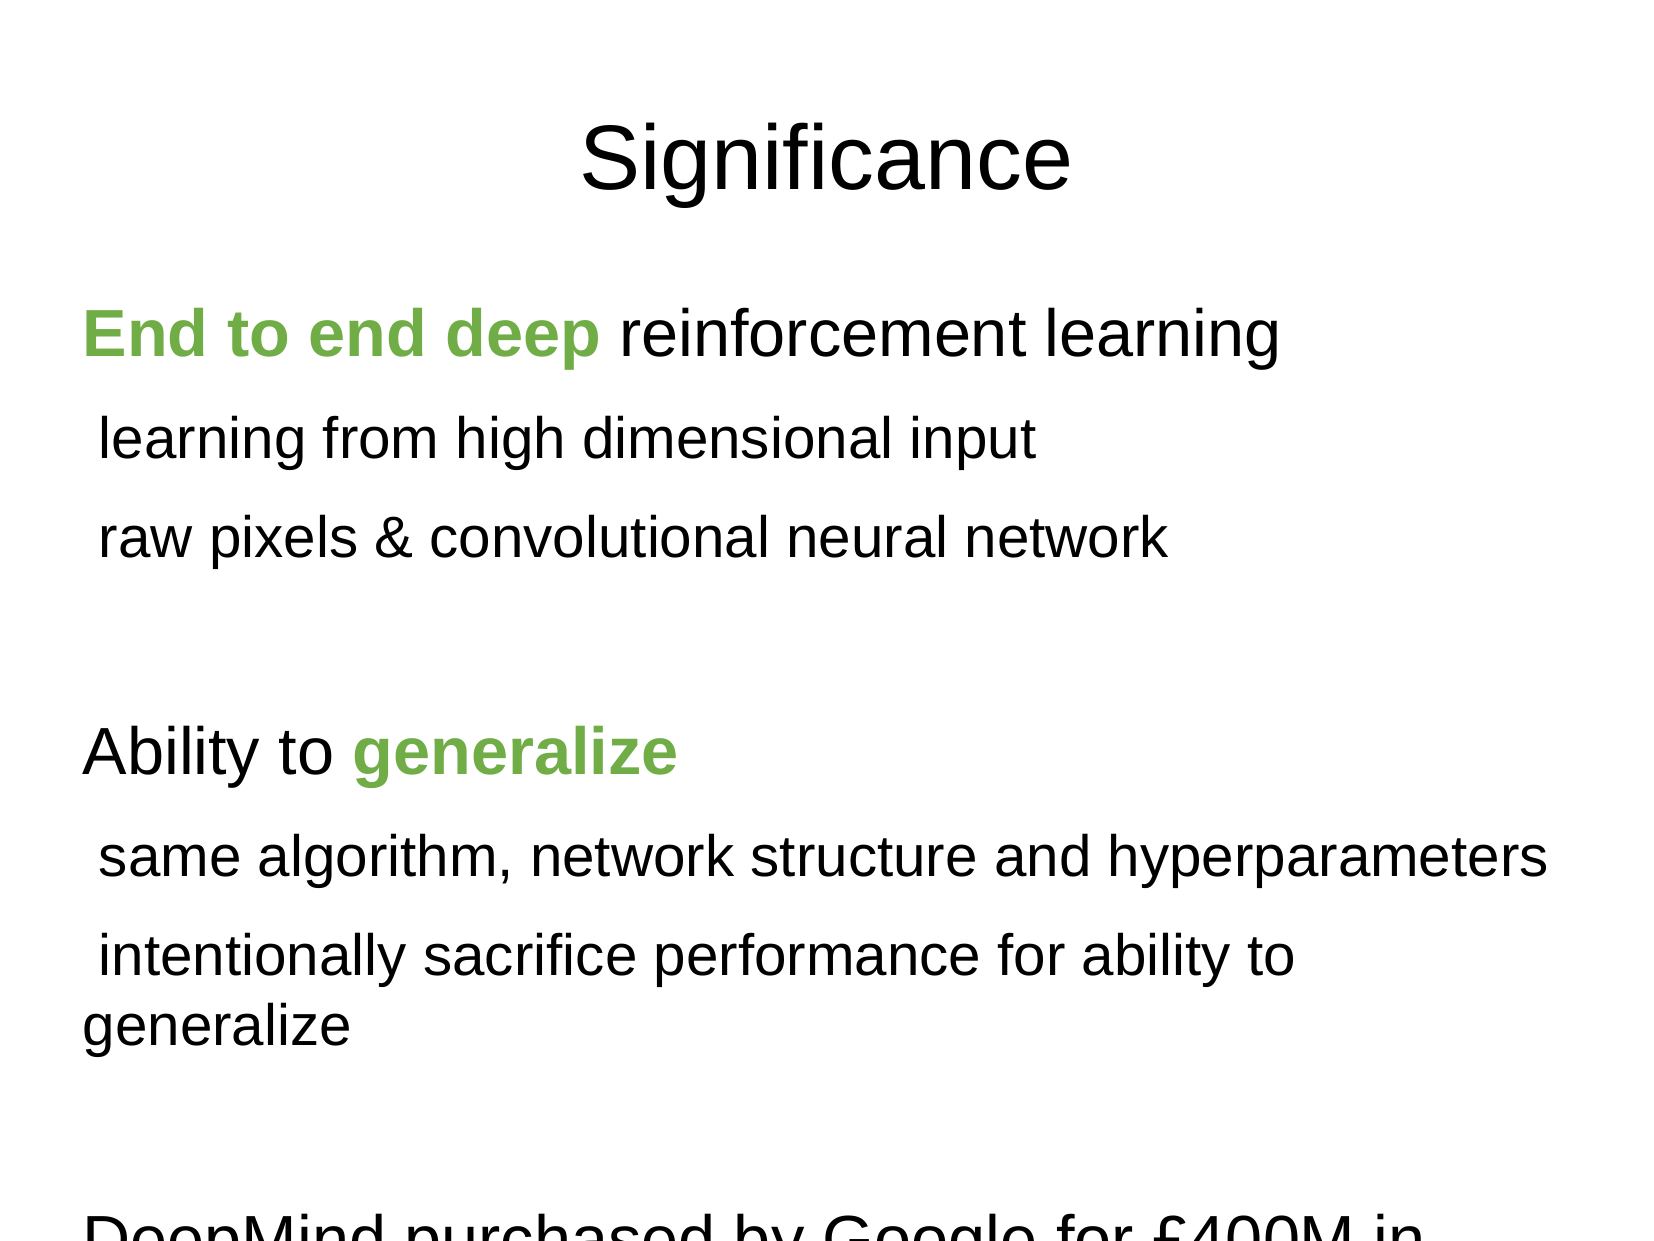

Significance
End to end deep reinforcement learning
 learning from high dimensional input
 raw pixels & convolutional neural network

Ability to generalize
 same algorithm, network structure and hyperparameters
 intentionally sacrifice performance for ability to generalize

DeepMind purchased by Google for £400M in 2014